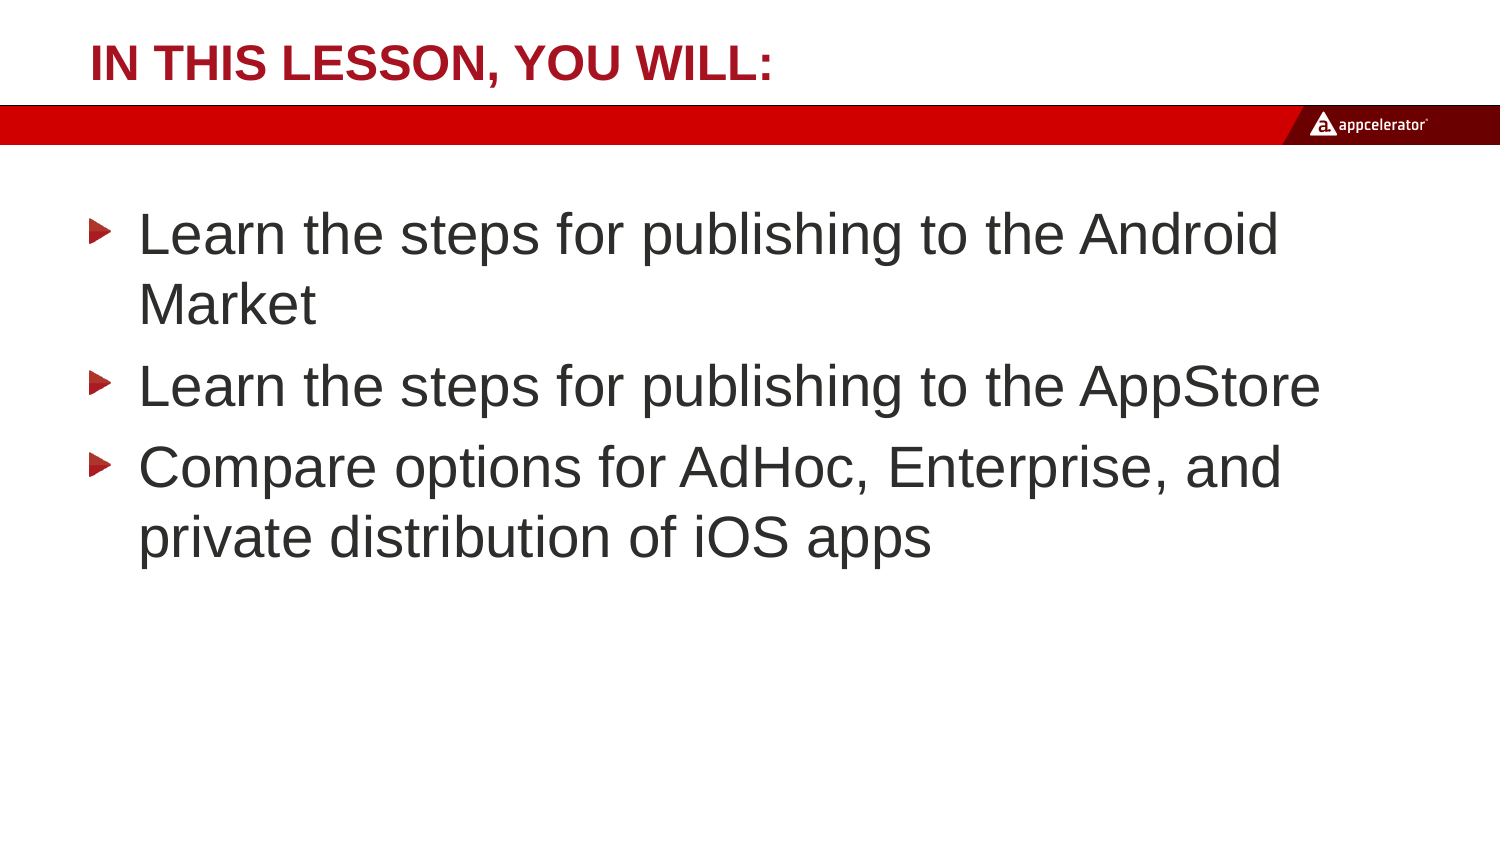

# In this lesson, you will:
Learn the steps for publishing to the Android Market
Learn the steps for publishing to the AppStore
Compare options for AdHoc, Enterprise, and private distribution of iOS apps